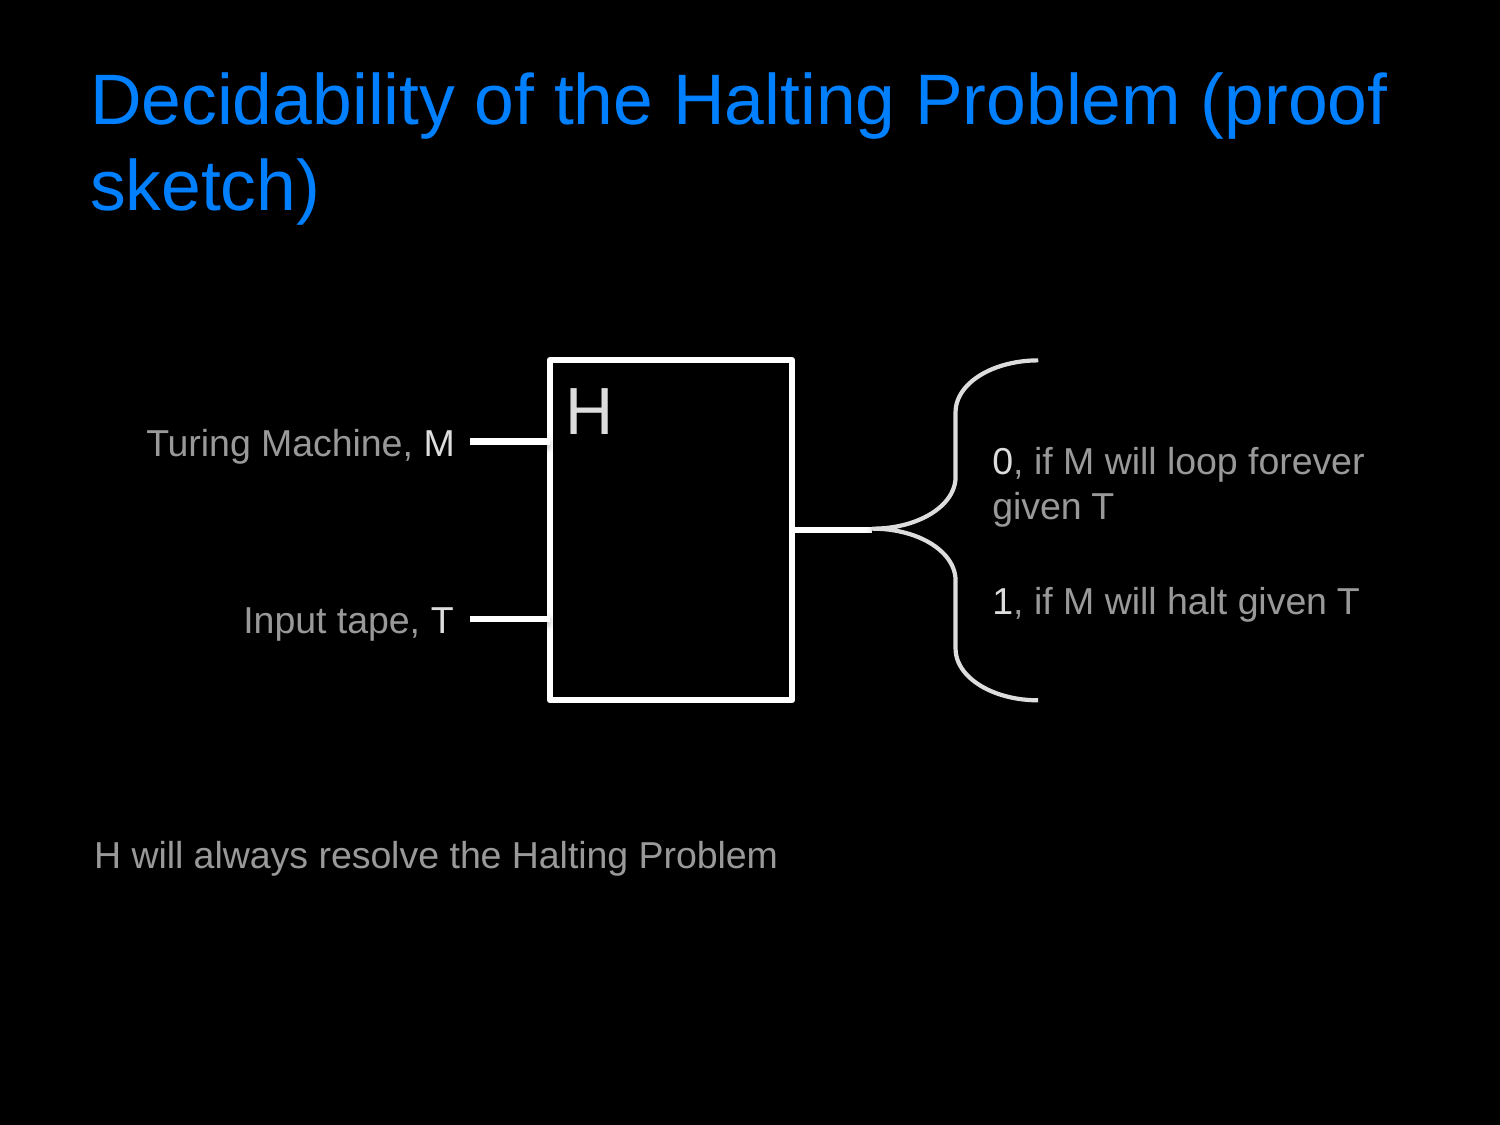

# Decidability of the Halting Problem (proof sketch)

H

Turing Machine, M
0, if M will loop forever given T
1, if M will halt given T
Input tape, T
H will always resolve the Halting Problem